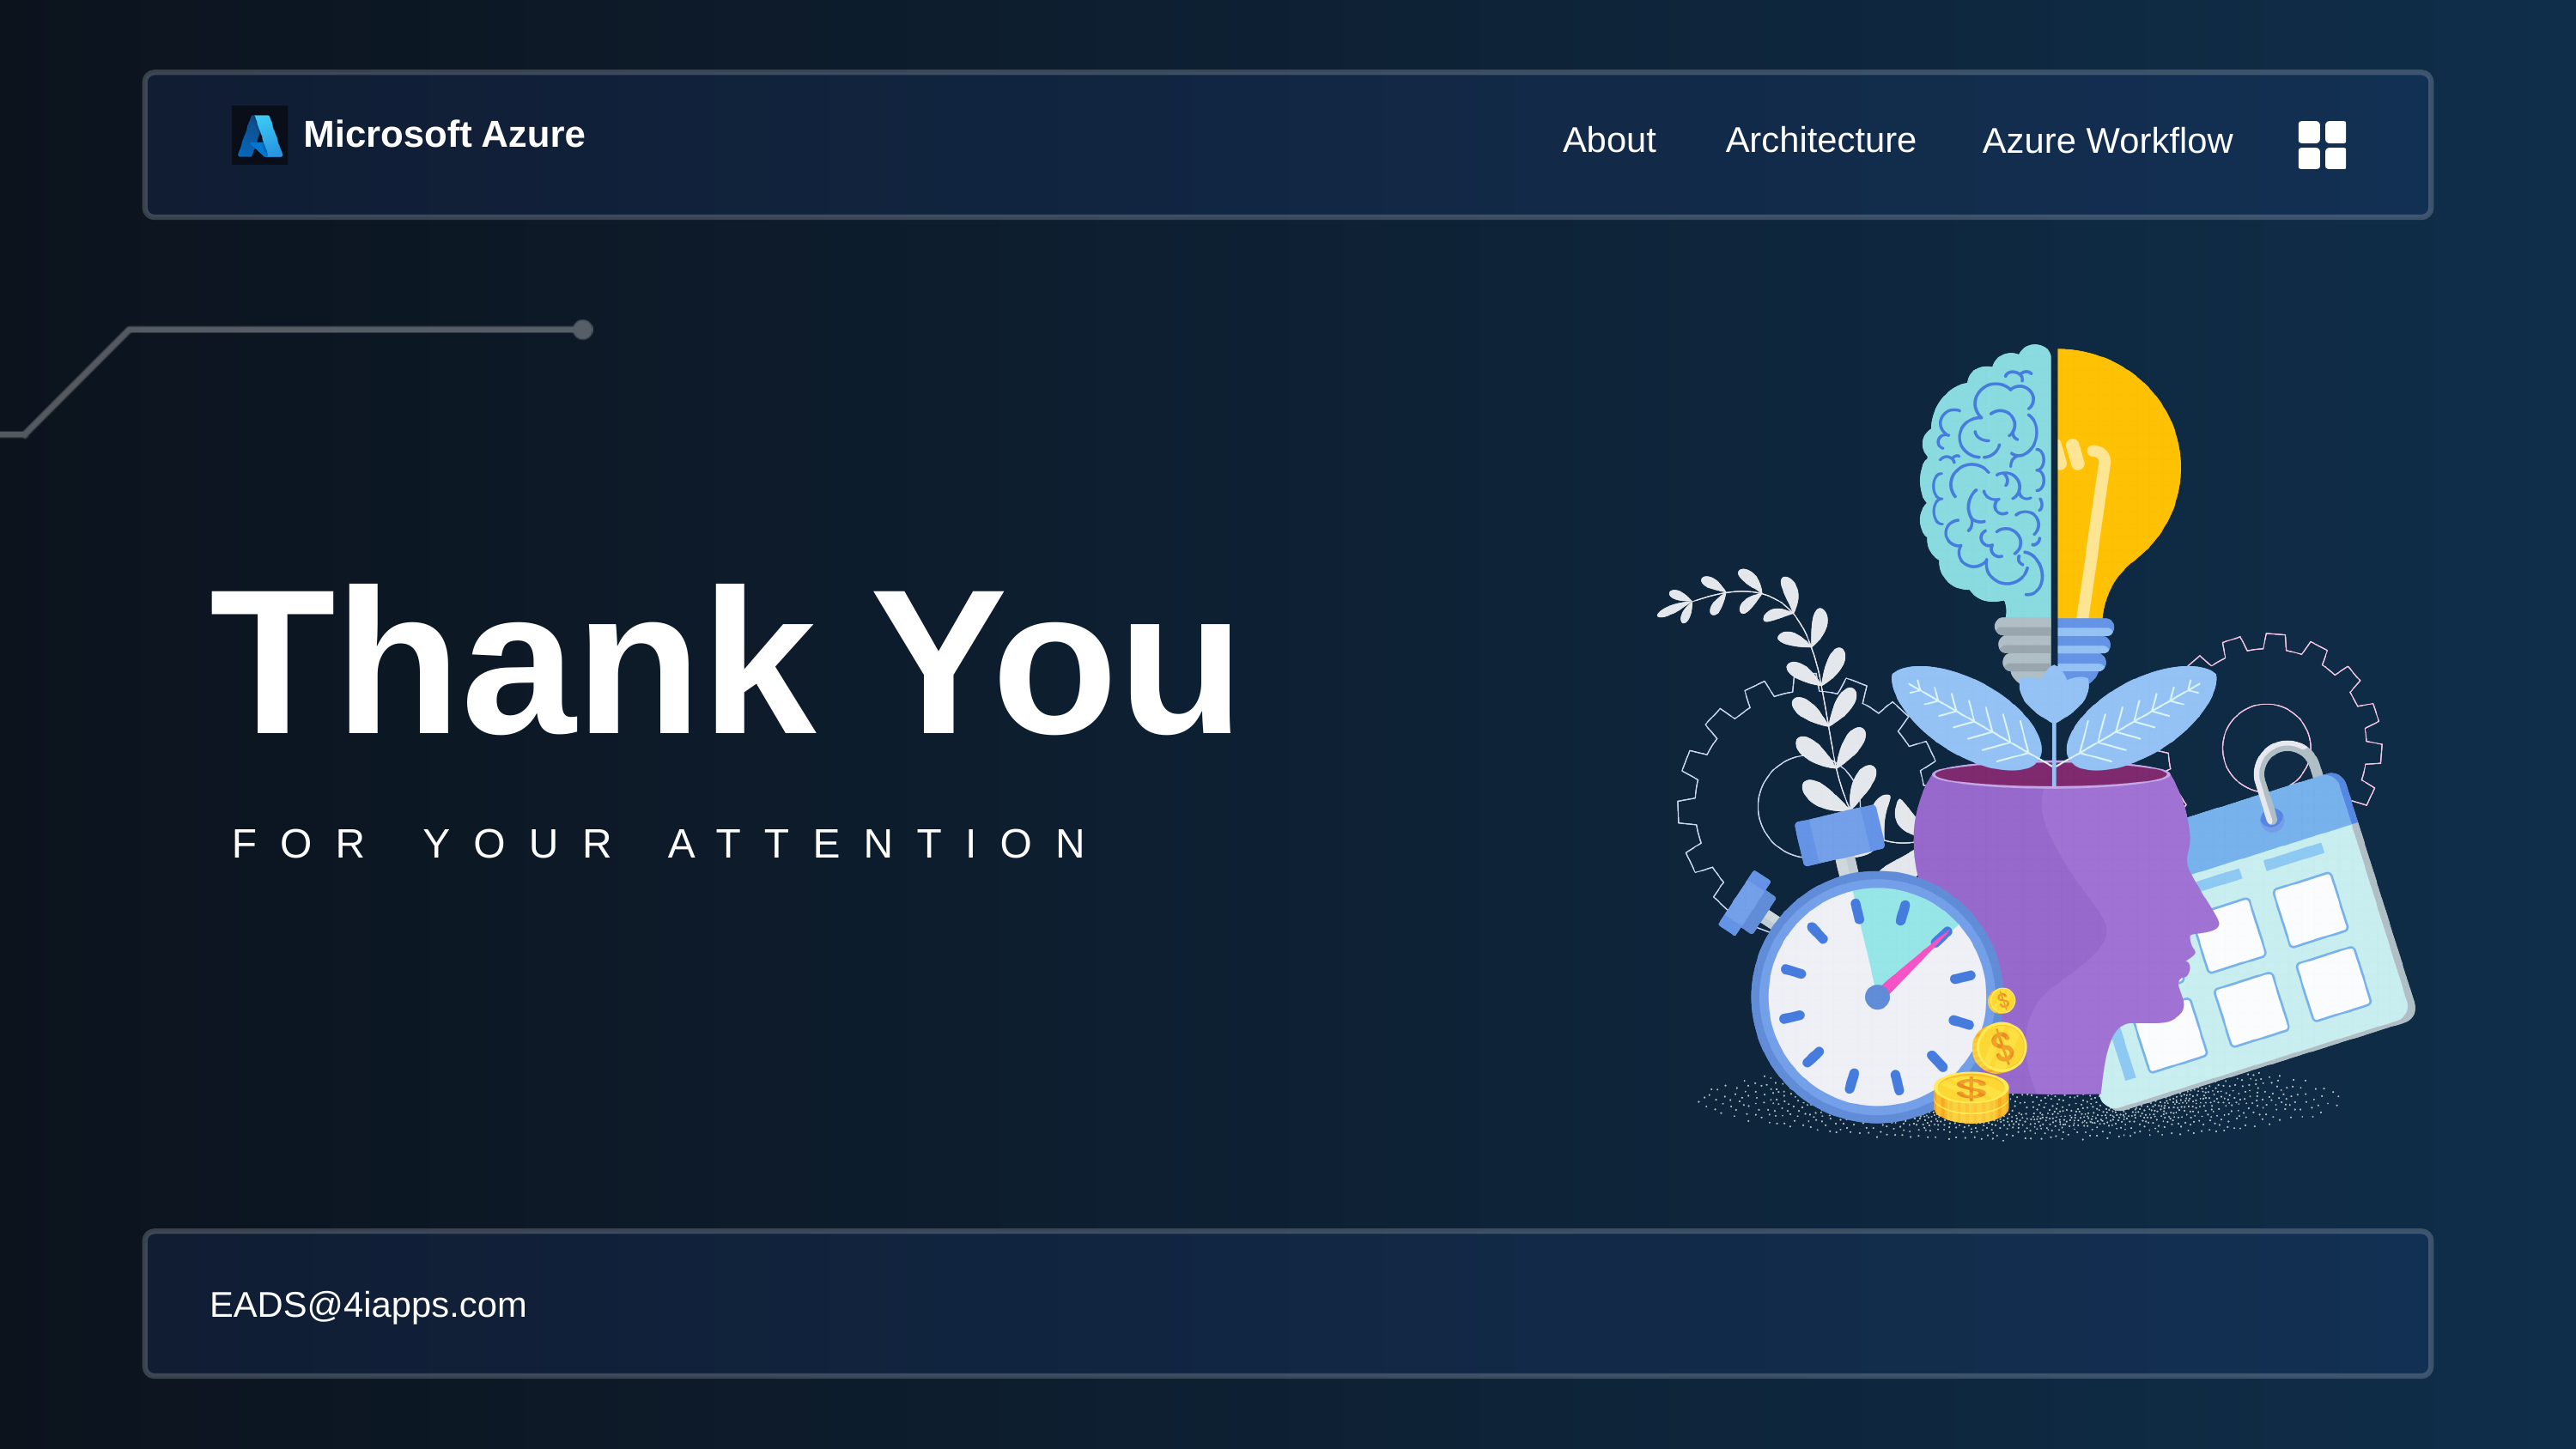

Architecture
About
Azure Workflow
Microsoft Azure

Thank You
FOR YOUR ATTENTION

EADS@4iapps.com